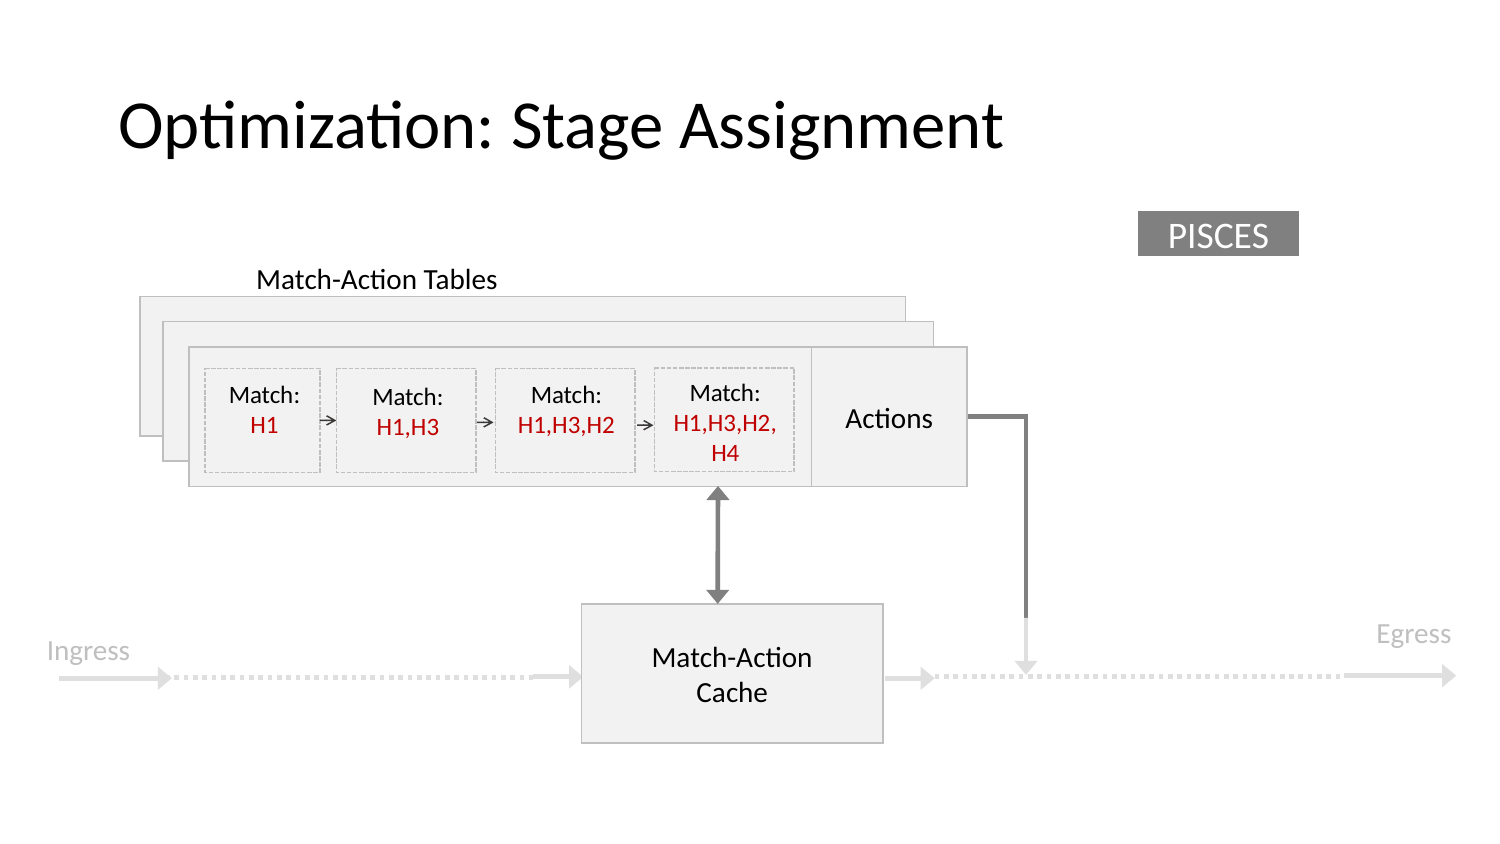

# Optimization: Stage Assignment
PISCES
Match-Action Tables

Actions

Match:
H1,H3,H2,
H4
Match:
H1
Match:
H1,H3,H2
Match:
H1,H3
Match-Action
Cache
Egress

Ingress